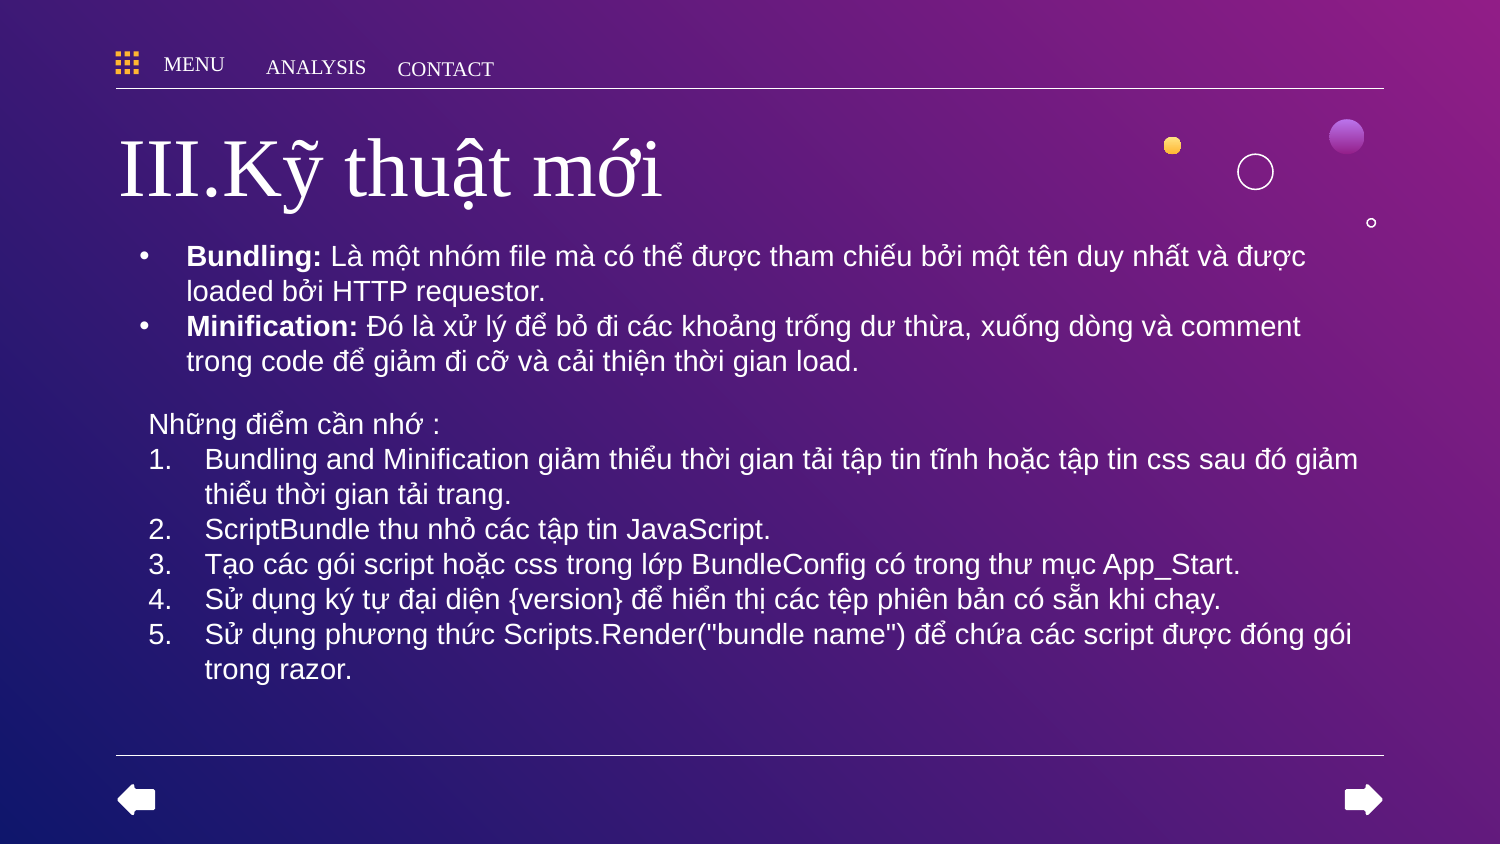

MENU

ANALYSIS
CONTACT
# III.Kỹ thuật mới

Bundling: Là một nhóm file mà có thể được tham chiếu bởi một tên duy nhất và được loaded bởi HTTP requestor.
Minification: Đó là xử lý để bỏ đi các khoảng trống dư thừa, xuống dòng và comment trong code để giảm đi cỡ và cải thiện thời gian load.
Những điểm cần nhớ :
Bundling and Minification giảm thiểu thời gian tải tập tin tĩnh hoặc tập tin css sau đó giảm thiểu thời gian tải trang.
ScriptBundle thu nhỏ các tập tin JavaScript.
Tạo các gói script hoặc css trong lớp BundleConfig có trong thư mục App_Start.
Sử dụng ký tự đại diện {version} để hiển thị các tệp phiên bản có sẵn khi chạy.
Sử dụng phương thức Scripts.Render("bundle name") để chứa các script được đóng gói trong razor.